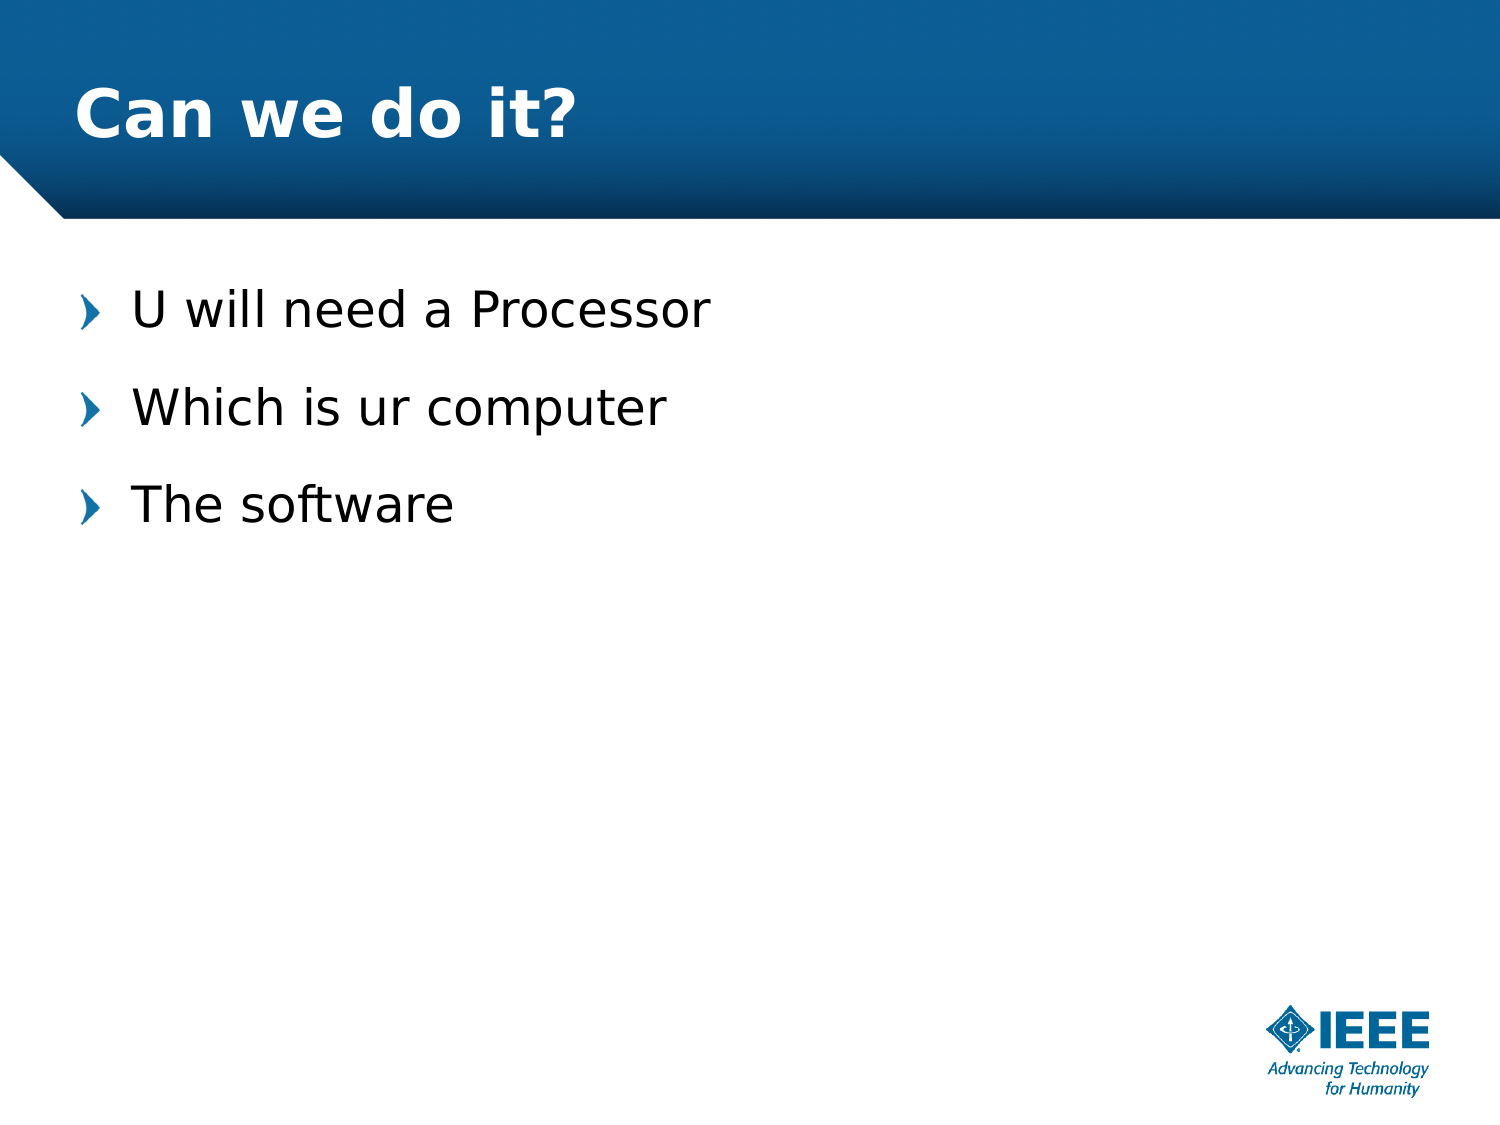

# Can we do it?
U will need a Processor
Which is ur computer
The software
8